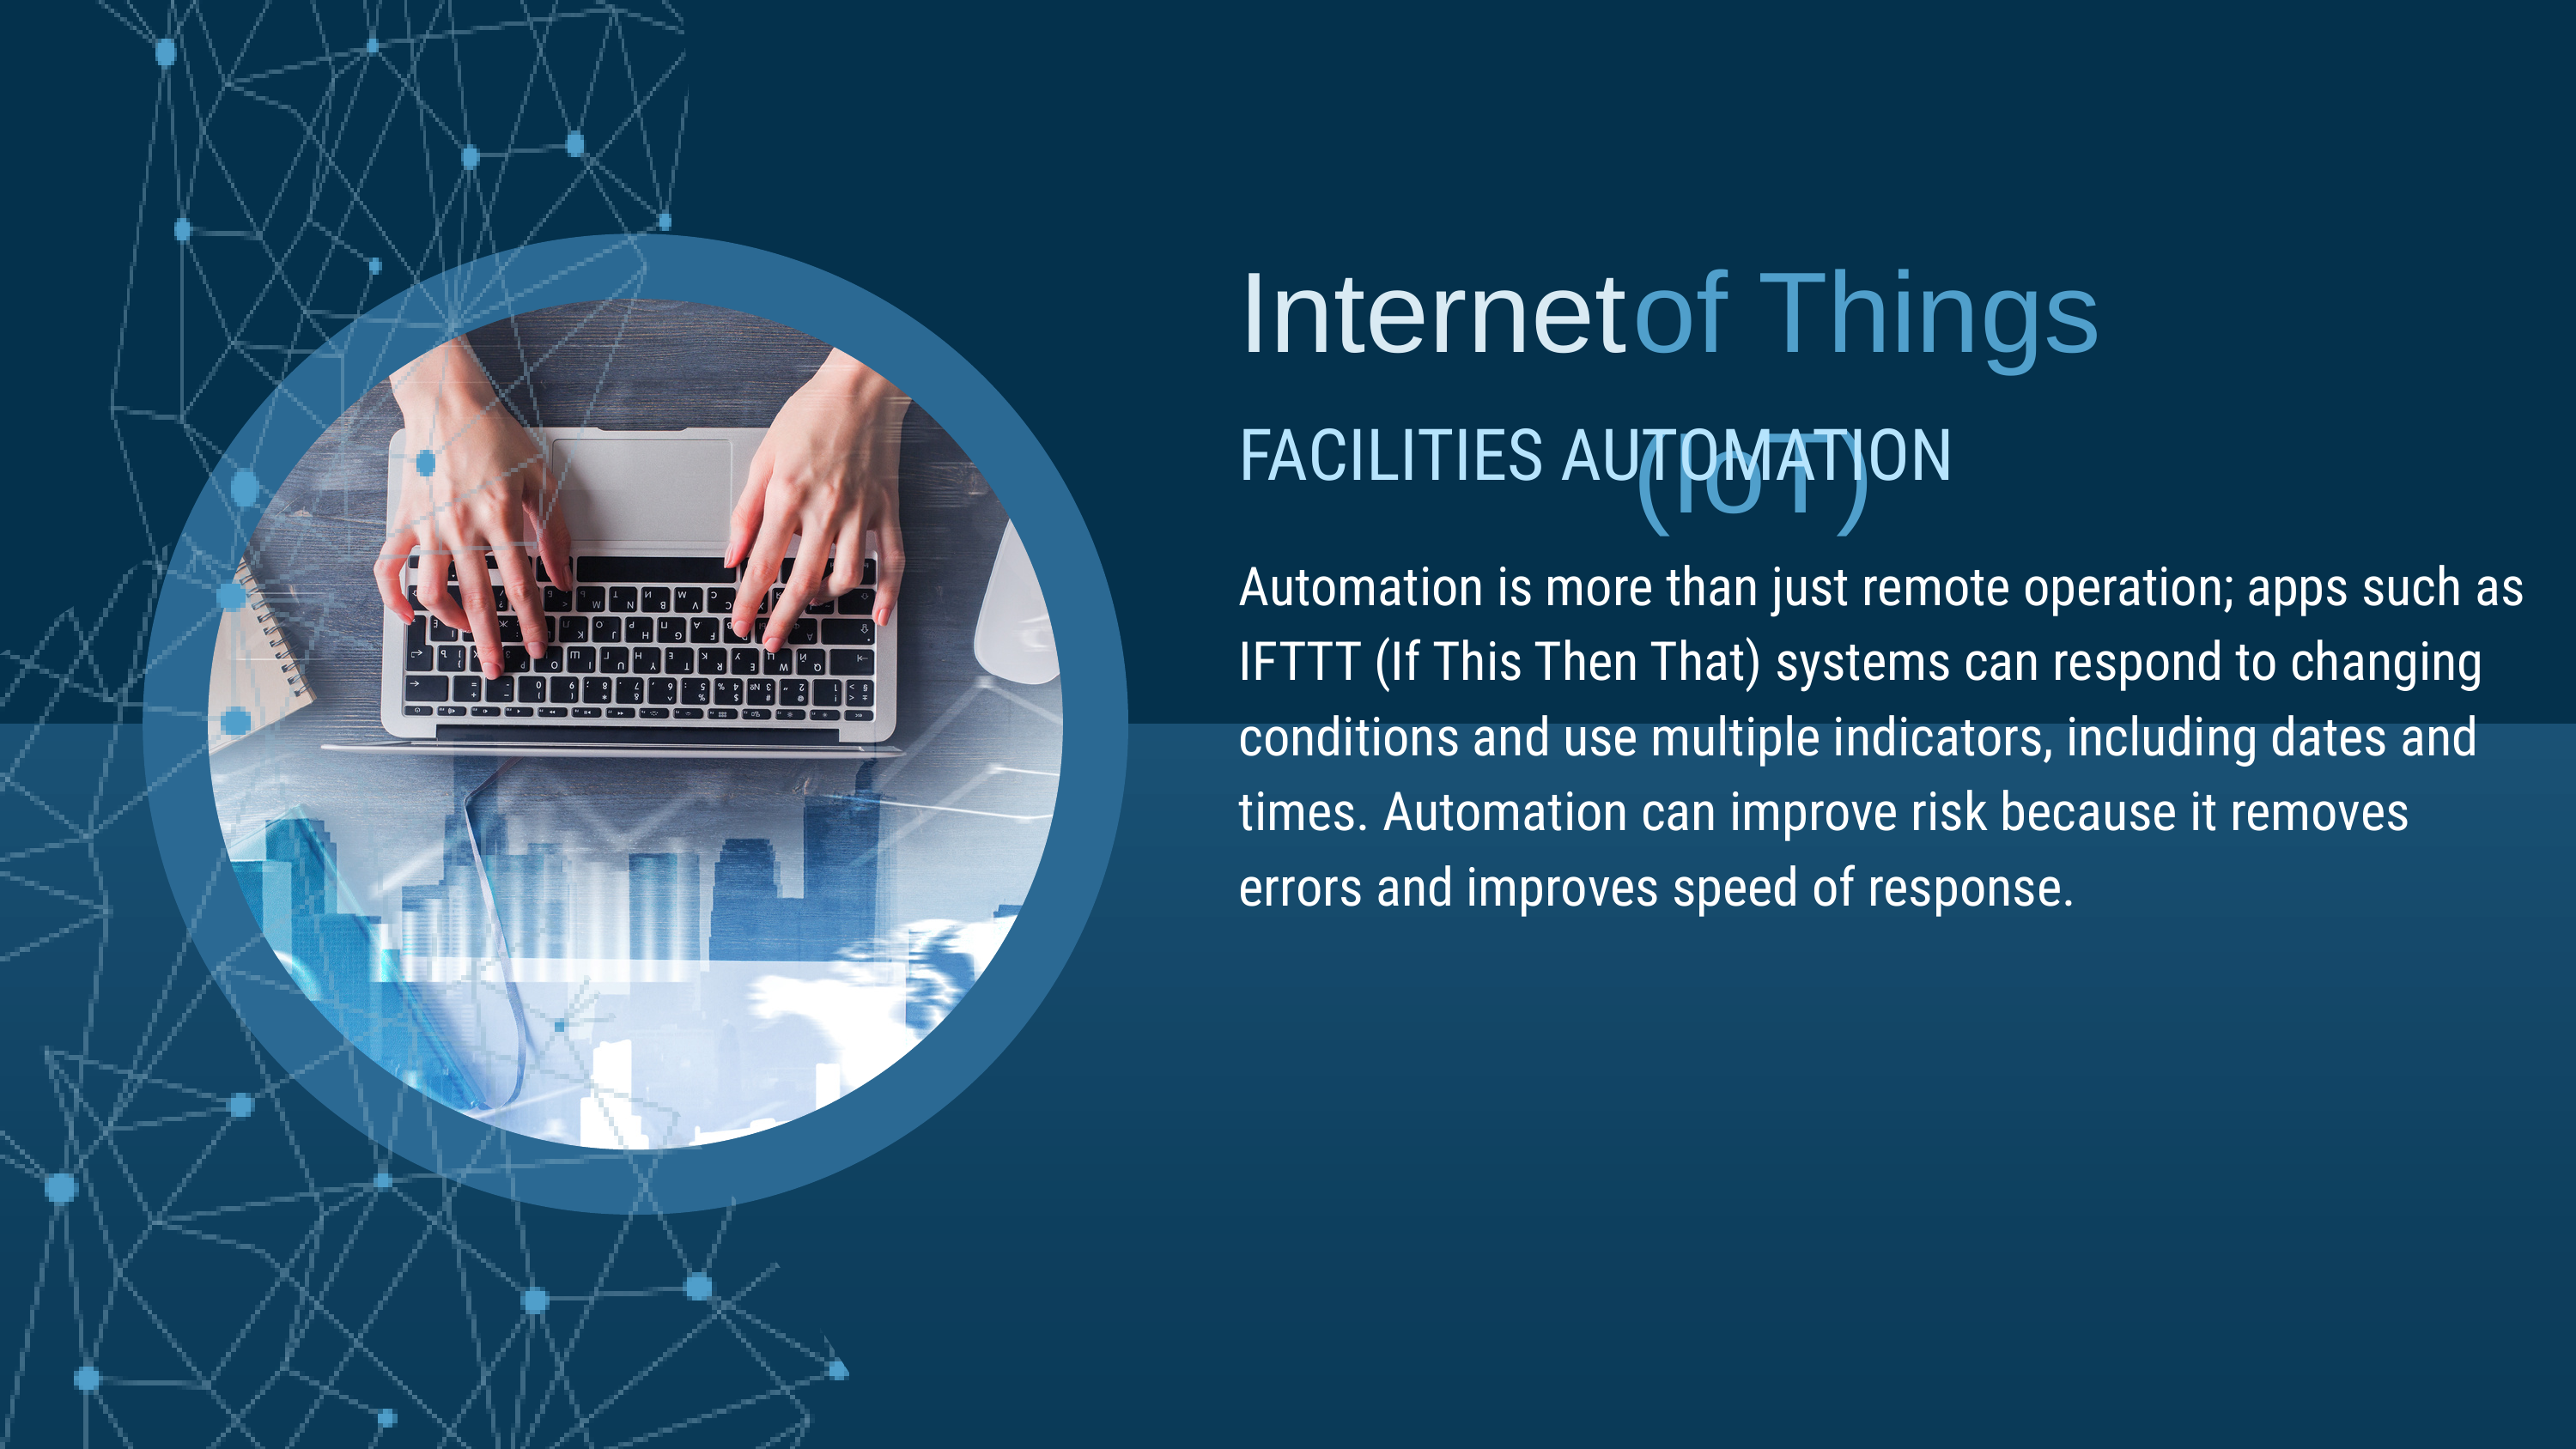

Internet
of Things (IoT)

FACILITIES AUTOMATION
Automation is more than just remote operation; apps such as IFTTT (If This Then That) systems can respond to changing conditions and use multiple indicators, including dates and times. Automation can improve risk because it removes errors and improves speed of response.